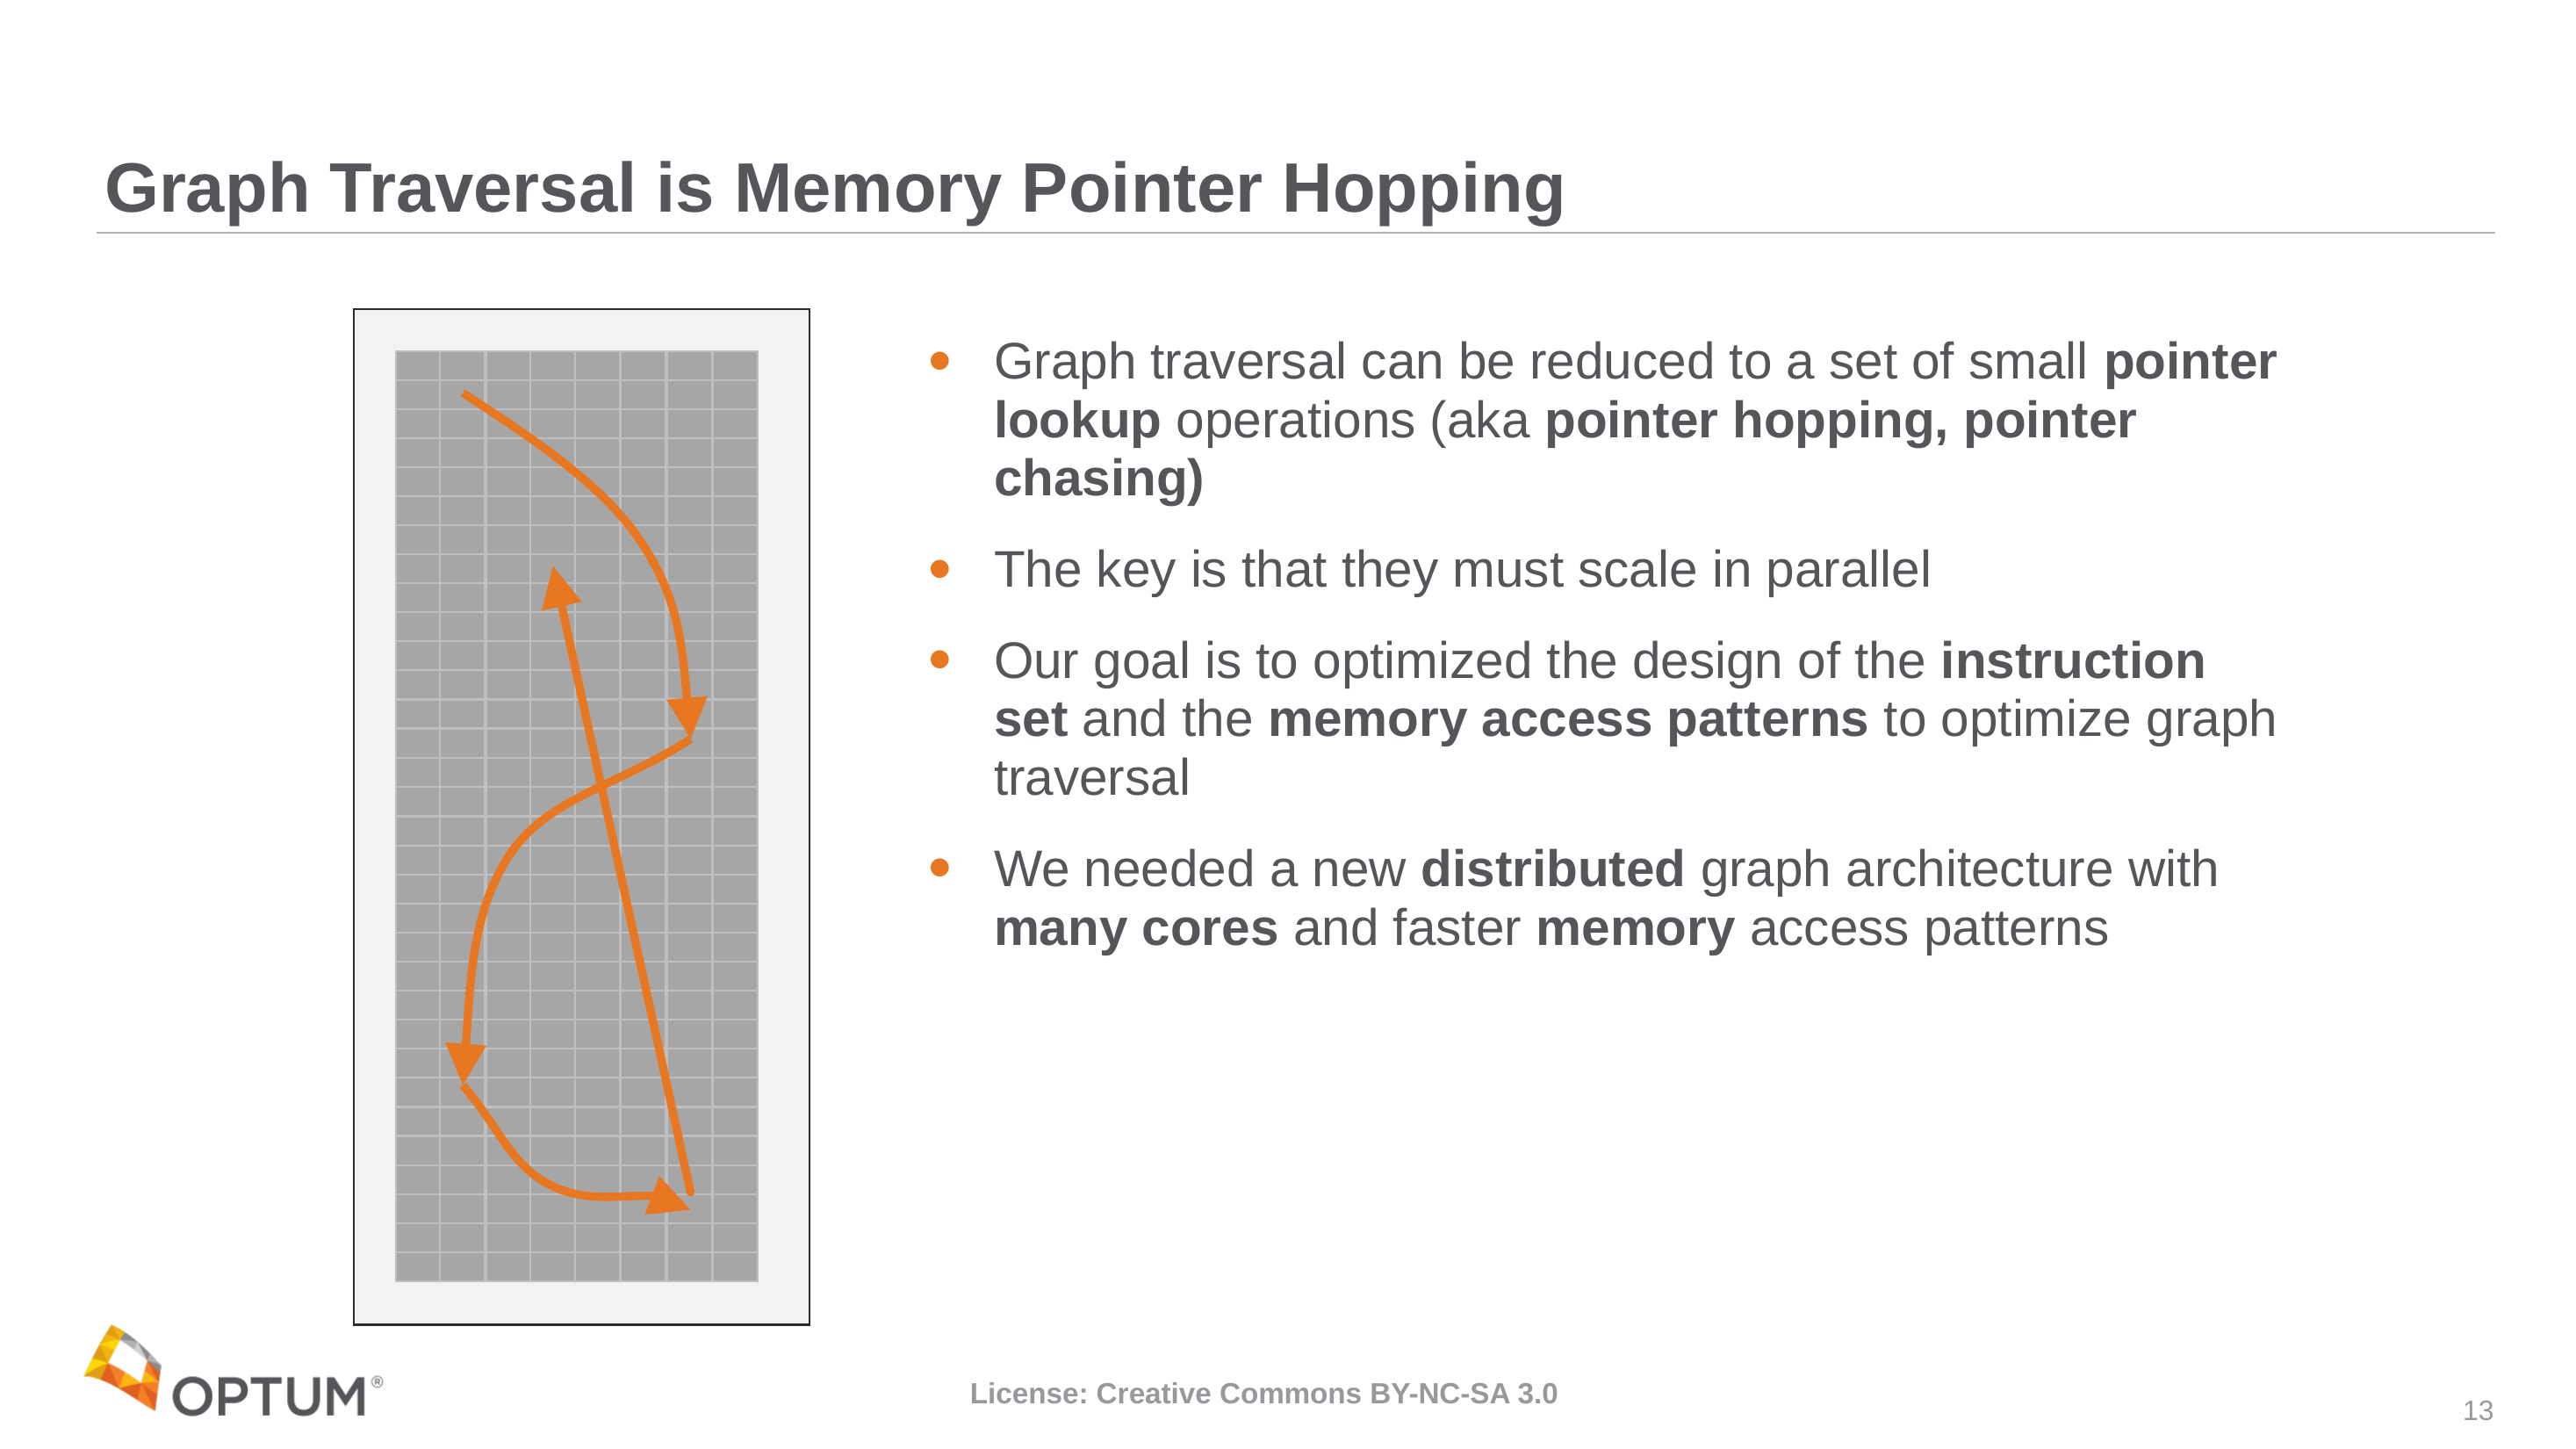

# Graph Traversal is Memory Pointer Hopping

Graph traversal can be reduced to a set of small pointer lookup operations (aka pointer hopping, pointer chasing)
The key is that they must scale in parallel
Our goal is to optimized the design of the instruction set and the memory access patterns to optimize graph traversal
We needed a new distributed graph architecture with many cores and faster memory access patterns

13